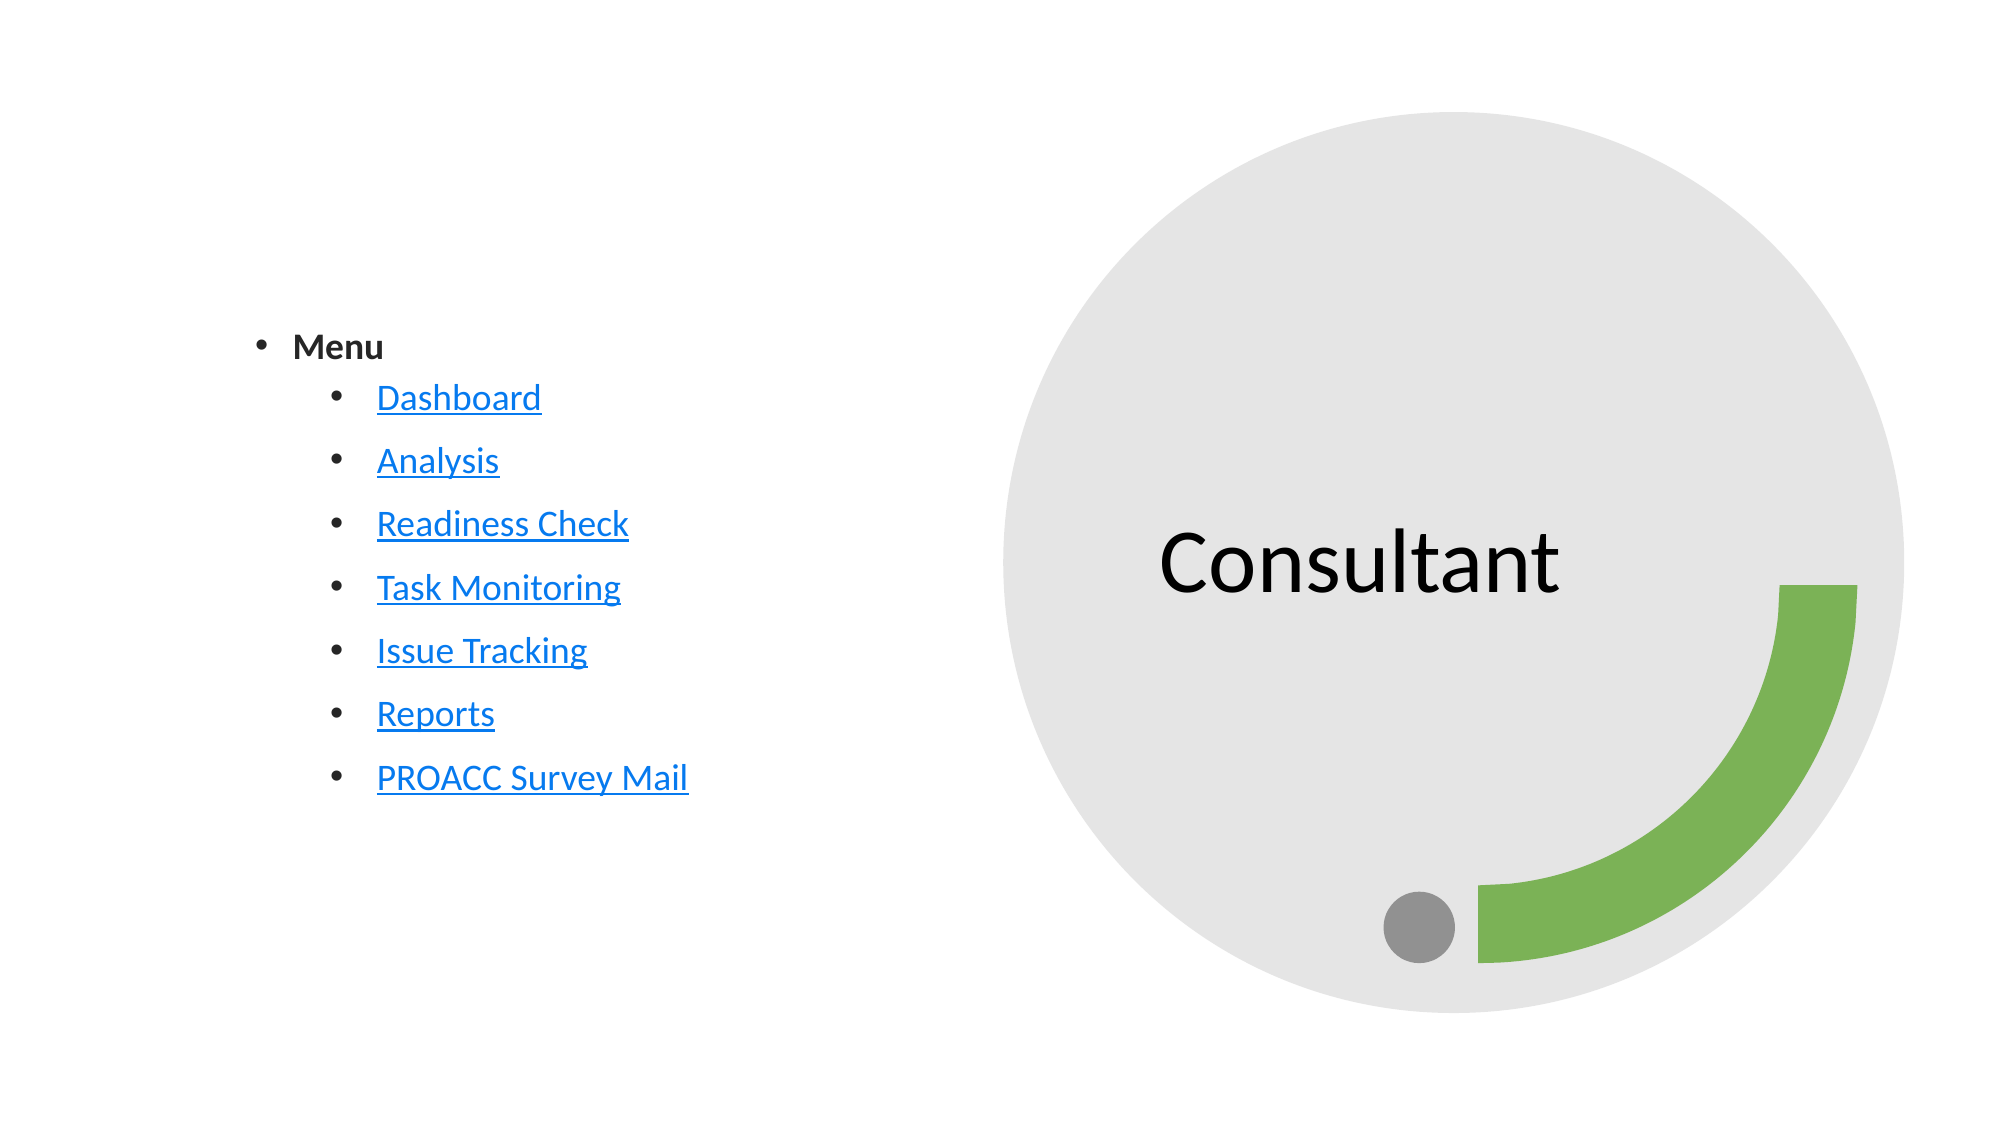

Menu
Dashboard
Analysis
Readiness Check
Task Monitoring
Issue Tracking
Reports
PROACC Survey Mail
# Consultant